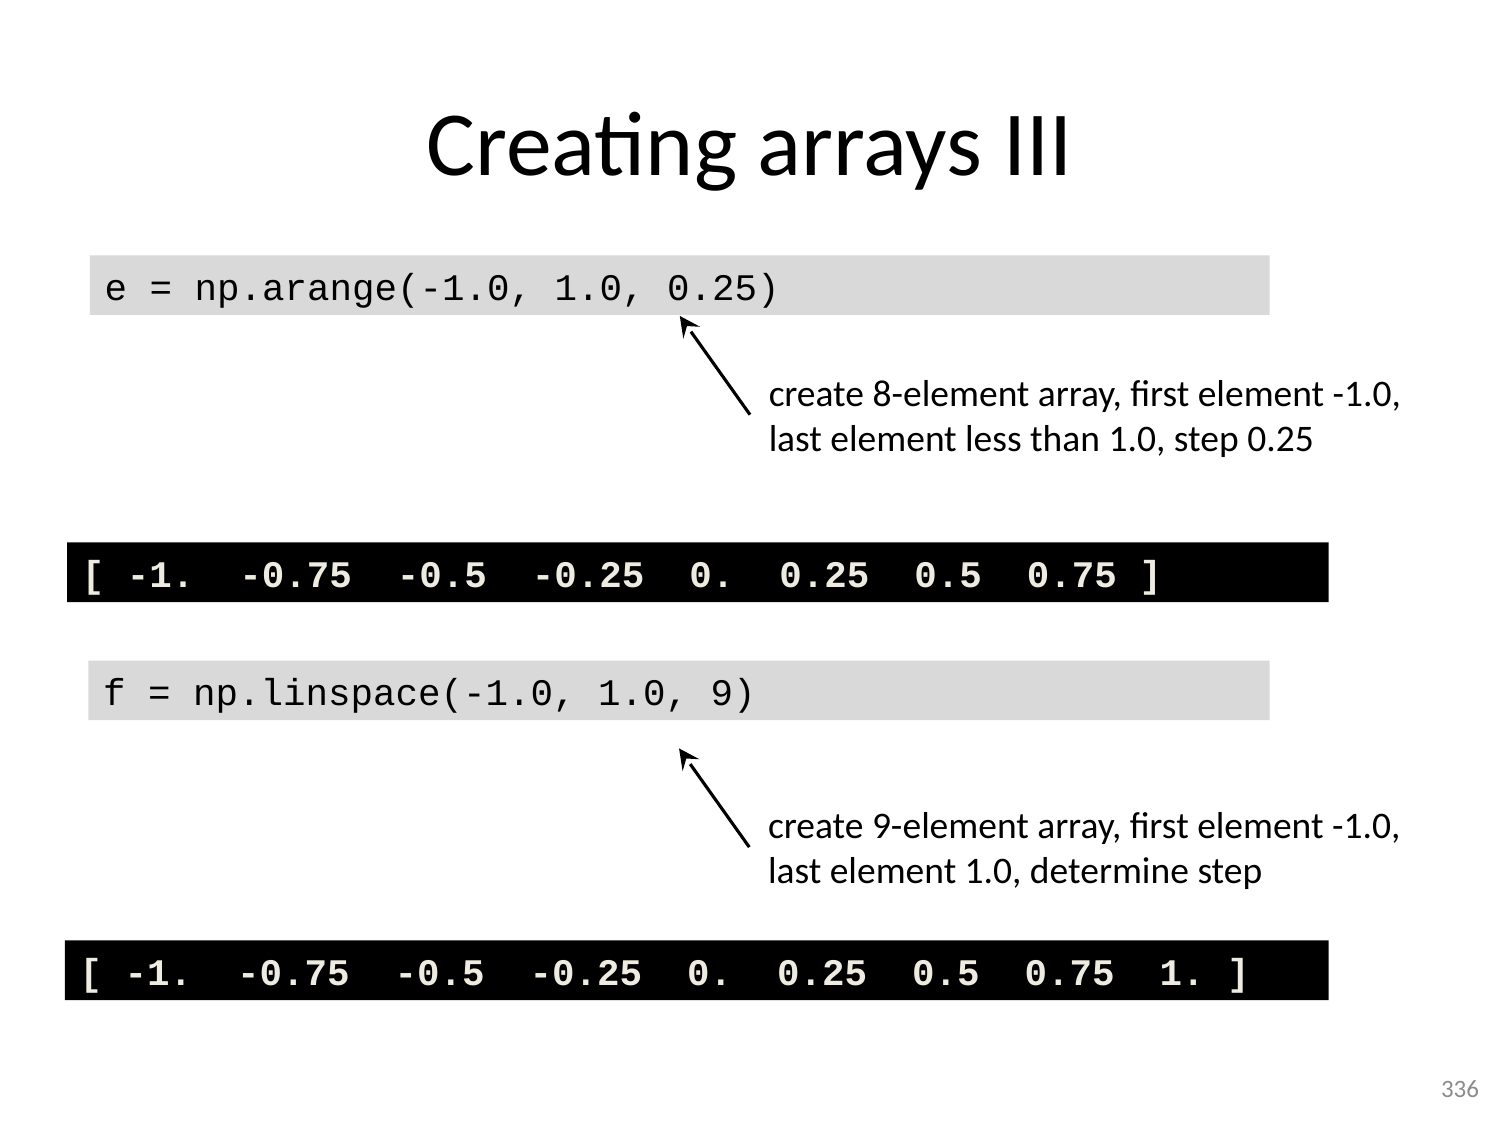

# Creating arrays III
e = np.arange(-1.0, 1.0, 0.25)
create 8-element array, first element -1.0,
last element less than 1.0, step 0.25
[ -1.  -0.75  -0.5  -0.25  0.  0.25  0.5  0.75 ]
f = np.linspace(-1.0, 1.0, 9)
create 9-element array, first element -1.0,
last element 1.0, determine step
[ -1.  -0.75  -0.5  -0.25  0.  0.25  0.5  0.75  1. ]
336